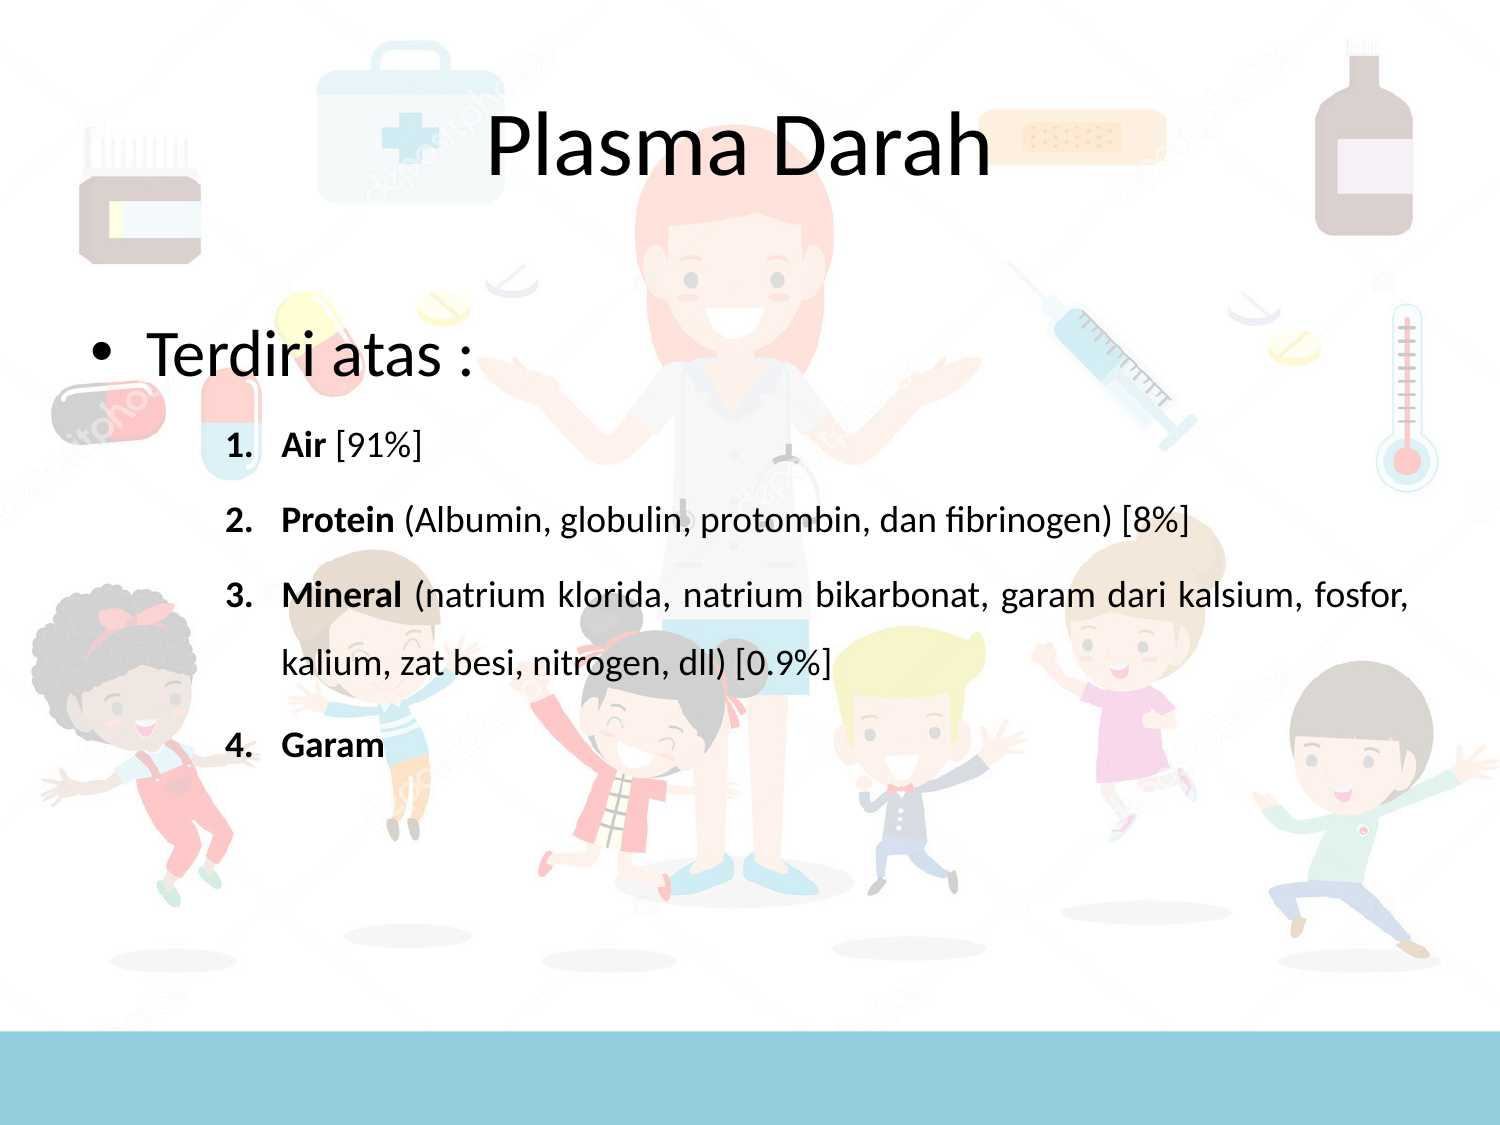

# Plasma Darah
Terdiri atas :
Air [91%]
Protein (Albumin, globulin, protombin, dan fibrinogen) [8%]
Mineral (natrium klorida, natrium bikarbonat, garam dari kalsium, fosfor, kalium, zat besi, nitrogen, dll) [0.9%]
Garam